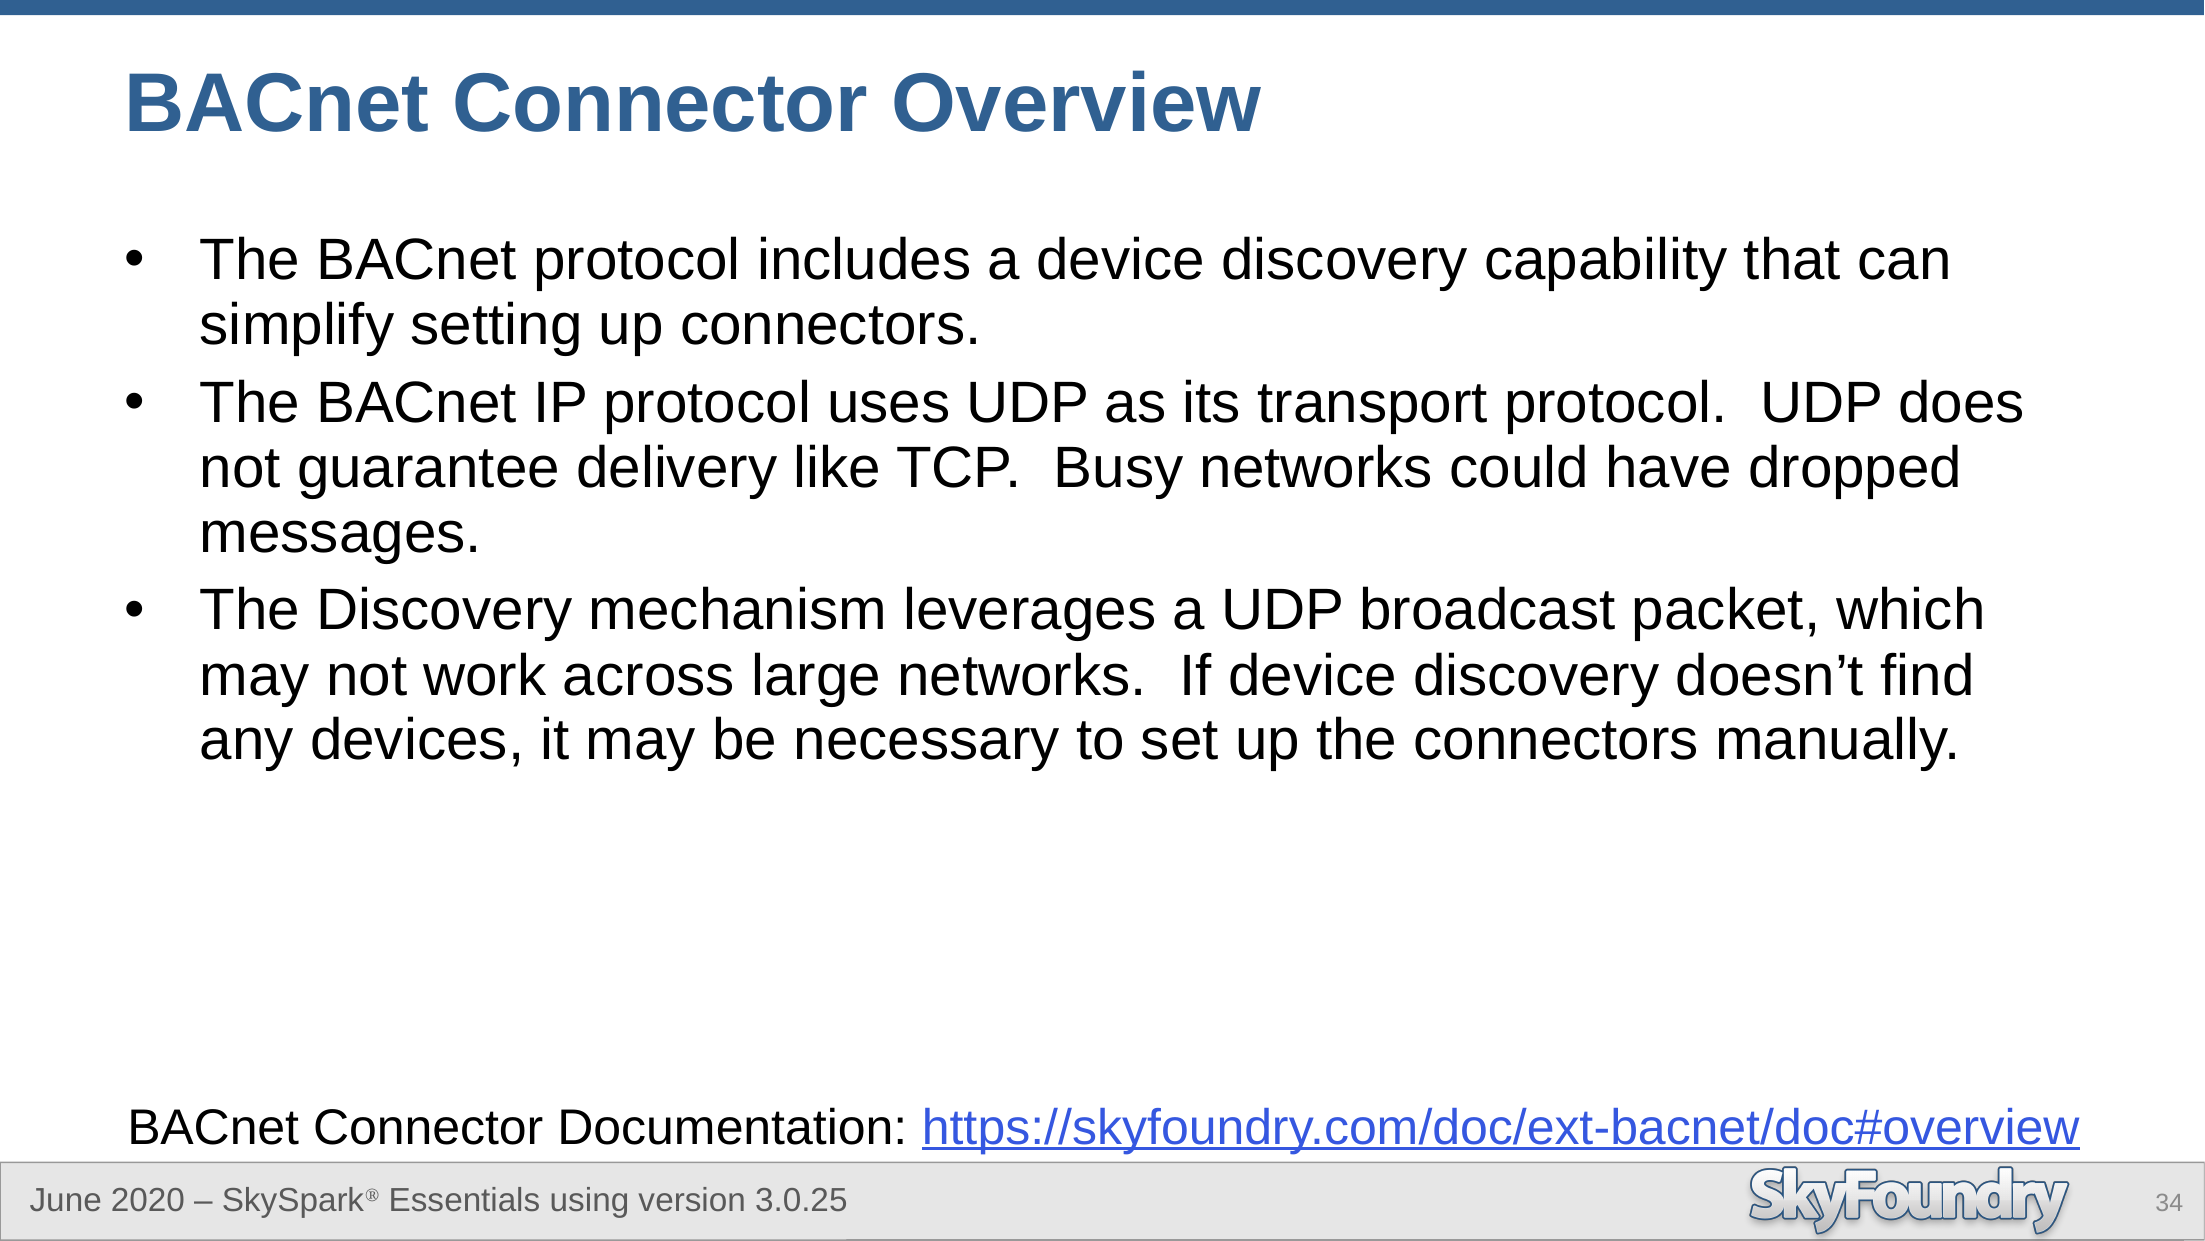

# BACnet Connector Overview
The BACnet protocol includes a device discovery capability that can simplify setting up connectors.
The BACnet IP protocol uses UDP as its transport protocol.  UDP does not guarantee delivery like TCP.  Busy networks could have dropped messages.
The Discovery mechanism leverages a UDP broadcast packet, which may not work across large networks.  If device discovery doesn’t find any devices, it may be necessary to set up the connectors manually.
BACnet Connector Documentation: https://skyfoundry.com/doc/ext-bacnet/doc#overview
34